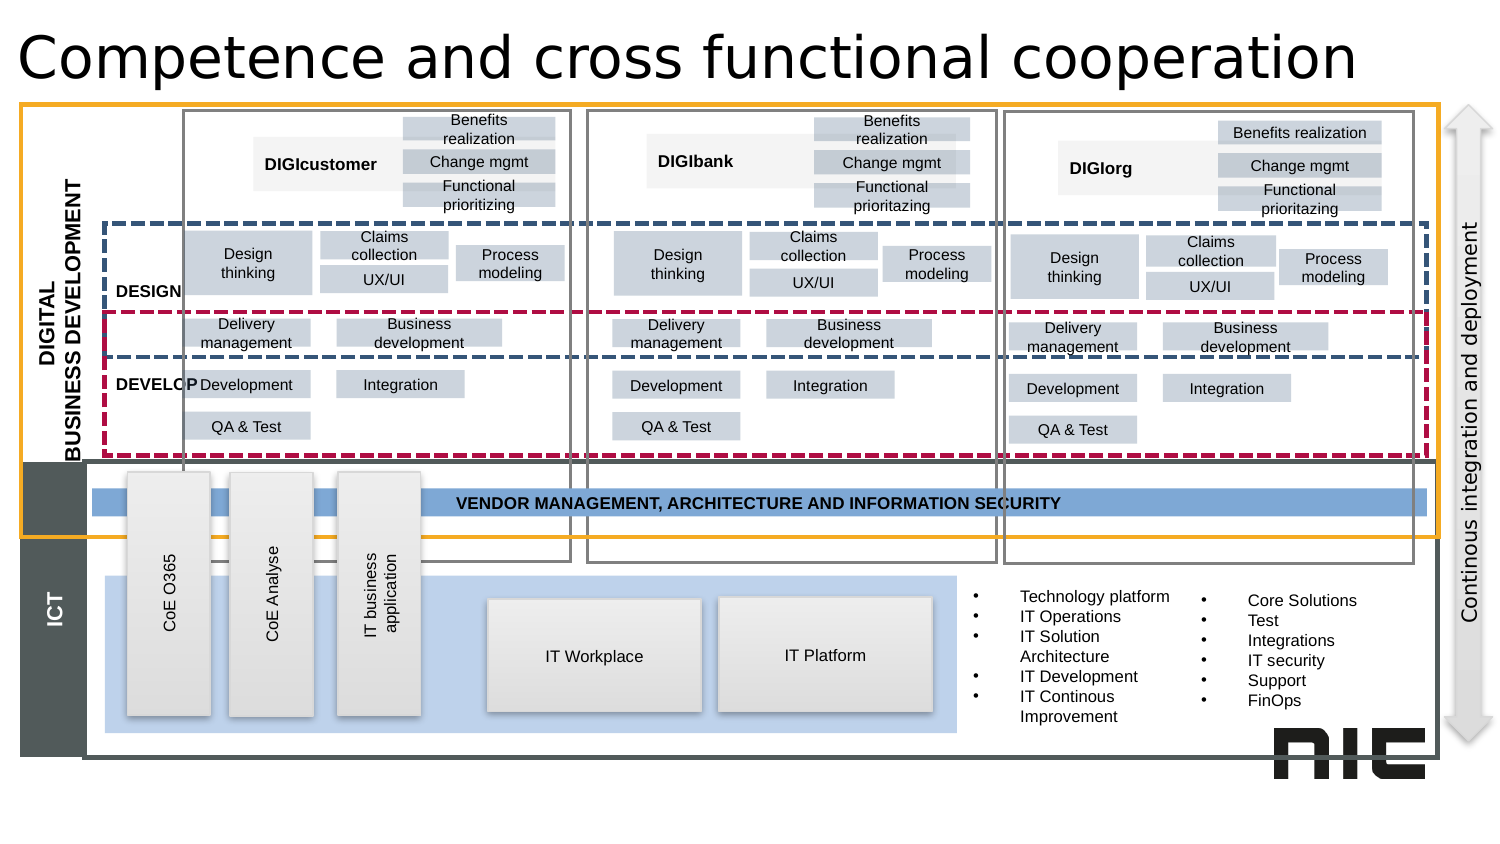

Competence and cross functional cooperation
Digital
Business development
Continous integration and deployment

Benefits realization
DIGIcustomer
Change mgmt
Functional prioritizing
Benefits realization
DIGIbank
Change mgmt
Functional prioritazing

Benefits realization

DIGIorg

Change mgmt

Functional prioritazing
Design
Design thinking
Claims collection
Design thinking
Claims collection
Design thinking

Claims collection

Process modeling
Process modeling

Process modeling

UX/UI
UX/UI
UX/UI
develop
Delivery management
Business development
Delivery management
Business development
Delivery management
Business development
Development
Integration
Development

Integration

Development

Integration

QA & Test
QA & Test
QA & Test

CoE O365
IT business
application
CoE Analyse
Vendor management, architecture and information security

ICT
Technology platform
IT Operations
IT Solution Architecture
IT Development
IT Continous Improvement

Core Solutions
Test
Integrations
IT security
Support
FinOps
IT Platform
IT Workplace